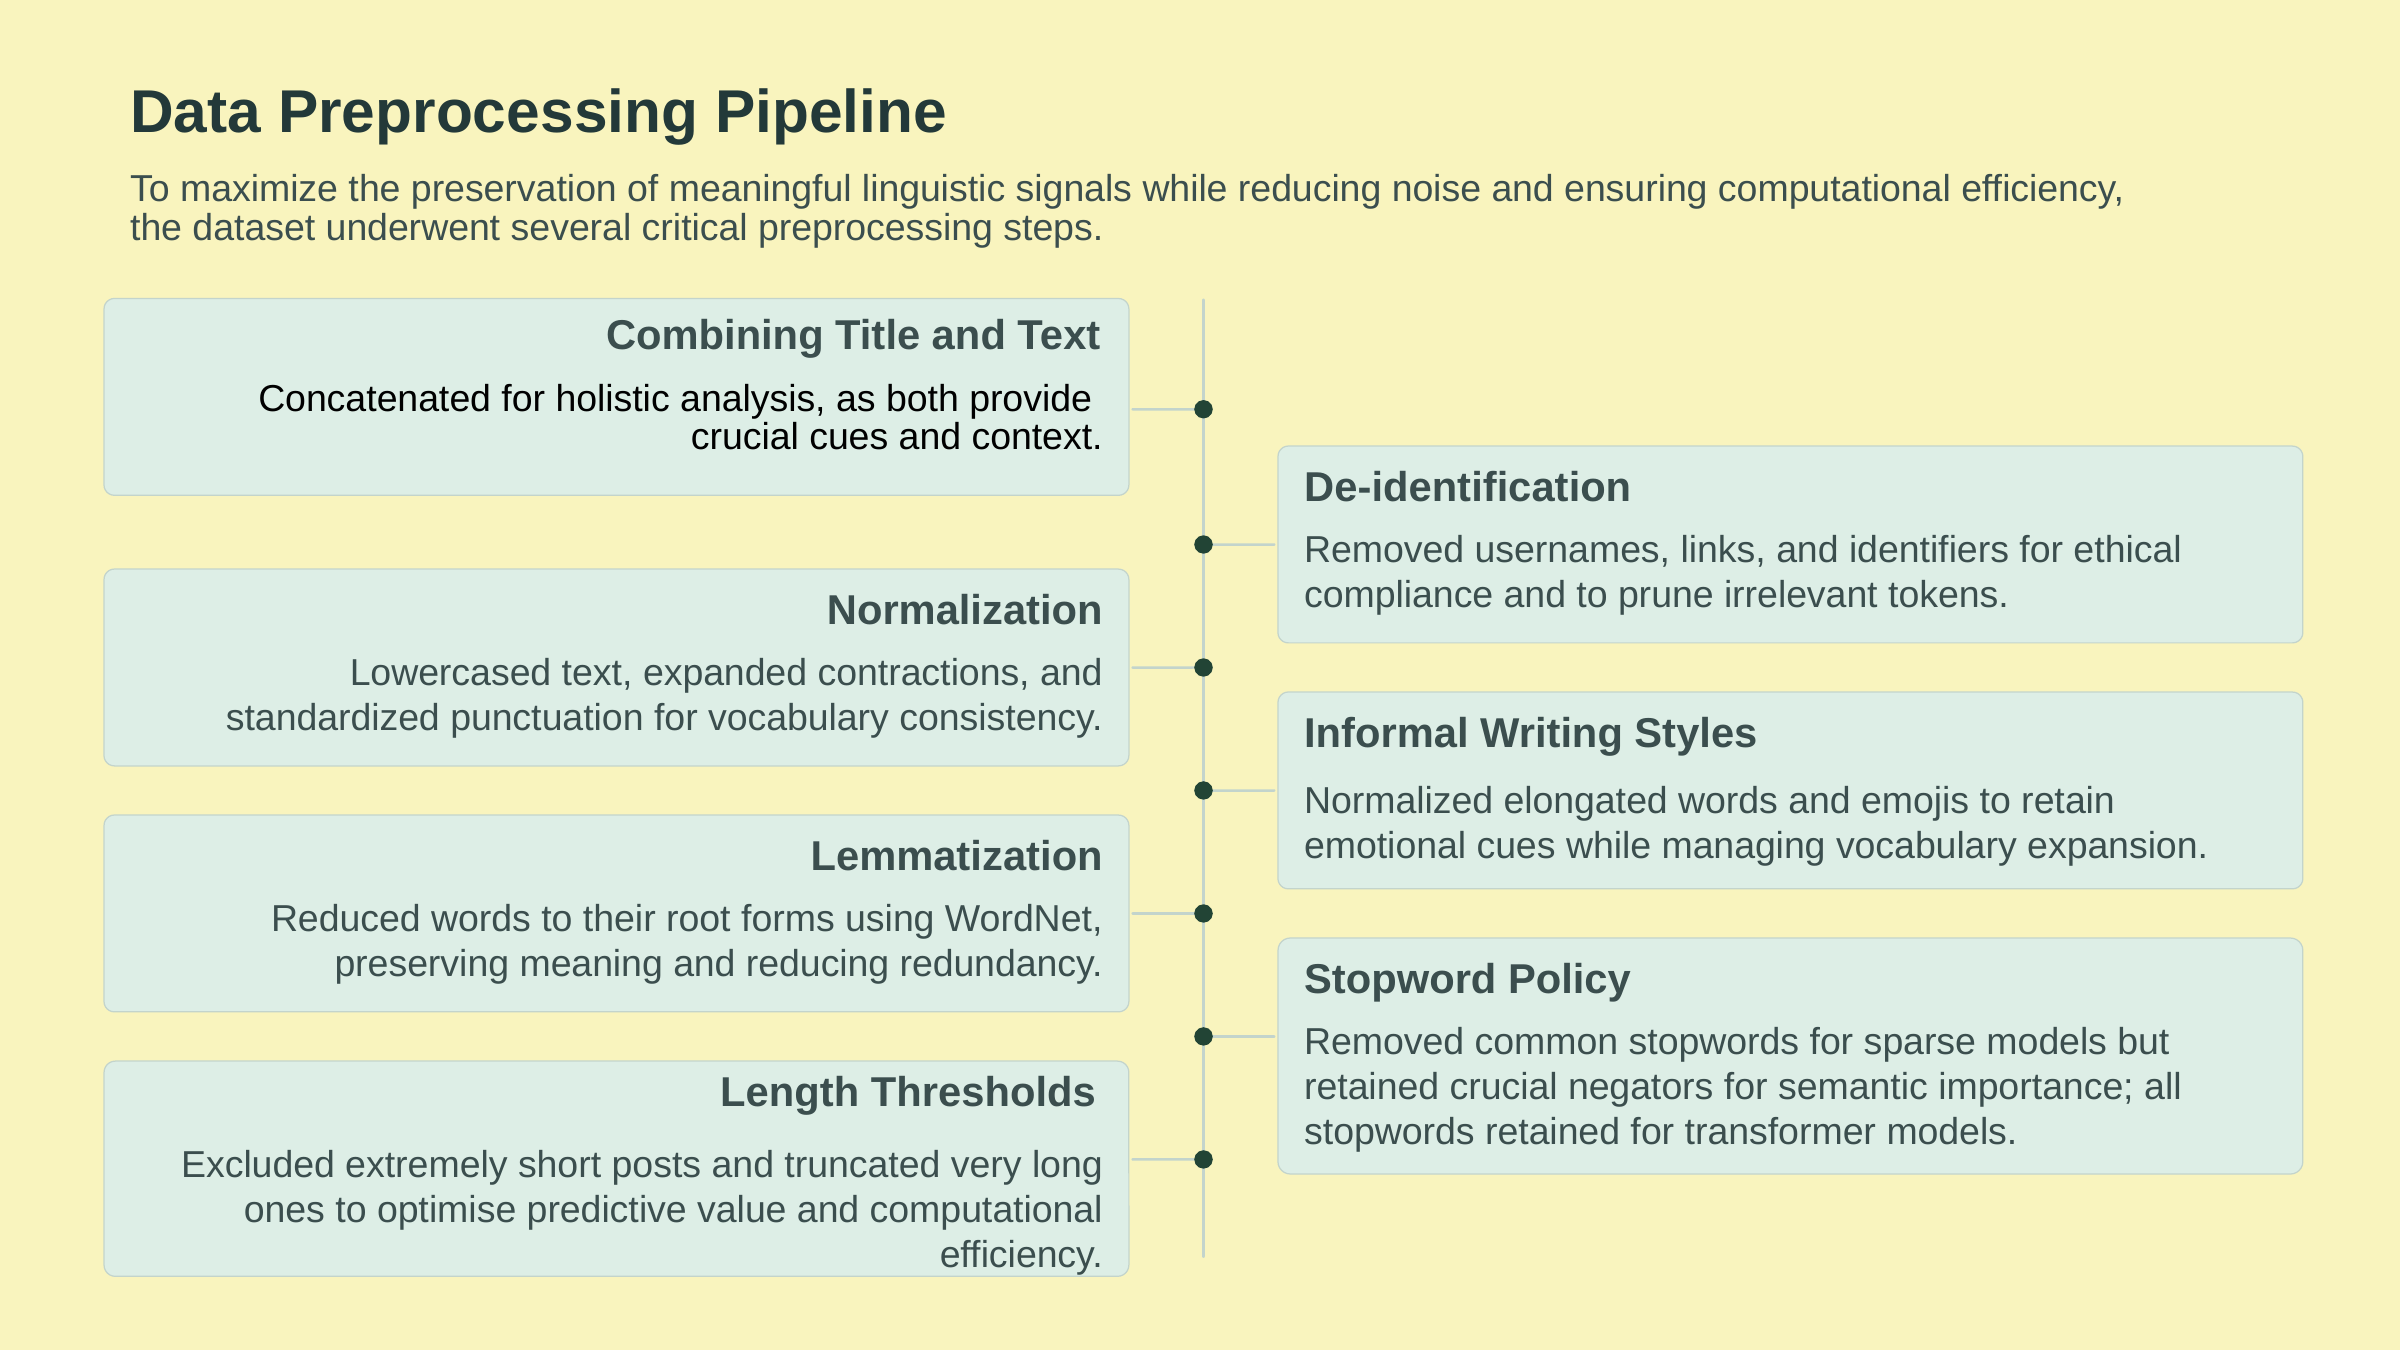

Data Preprocessing Pipeline
To maximize the preservation of meaningful linguistic signals while reducing noise and ensuring computational efficiency,
the dataset underwent several critical preprocessing steps.

Combining Title and Text
Concatenated for holistic analysis, as both provide
crucial cues and context.

De-identification
Removed usernames, links, and identifiers for ethical compliance and to prune irrelevant tokens.

Normalization
Lowercased text, expanded contractions, and standardized punctuation for vocabulary consistency.

Informal Writing Styles
Normalized elongated words and emojis to retain emotional cues while managing vocabulary expansion.

Lemmatization
Reduced words to their root forms using WordNet, preserving meaning and reducing redundancy.

Stopword Policy
Removed common stopwords for sparse models but retained crucial negators for semantic importance; all stopwords retained for transformer models.

Length Thresholds
Excluded extremely short posts and truncated very long ones to optimise predictive value and computational efficiency.